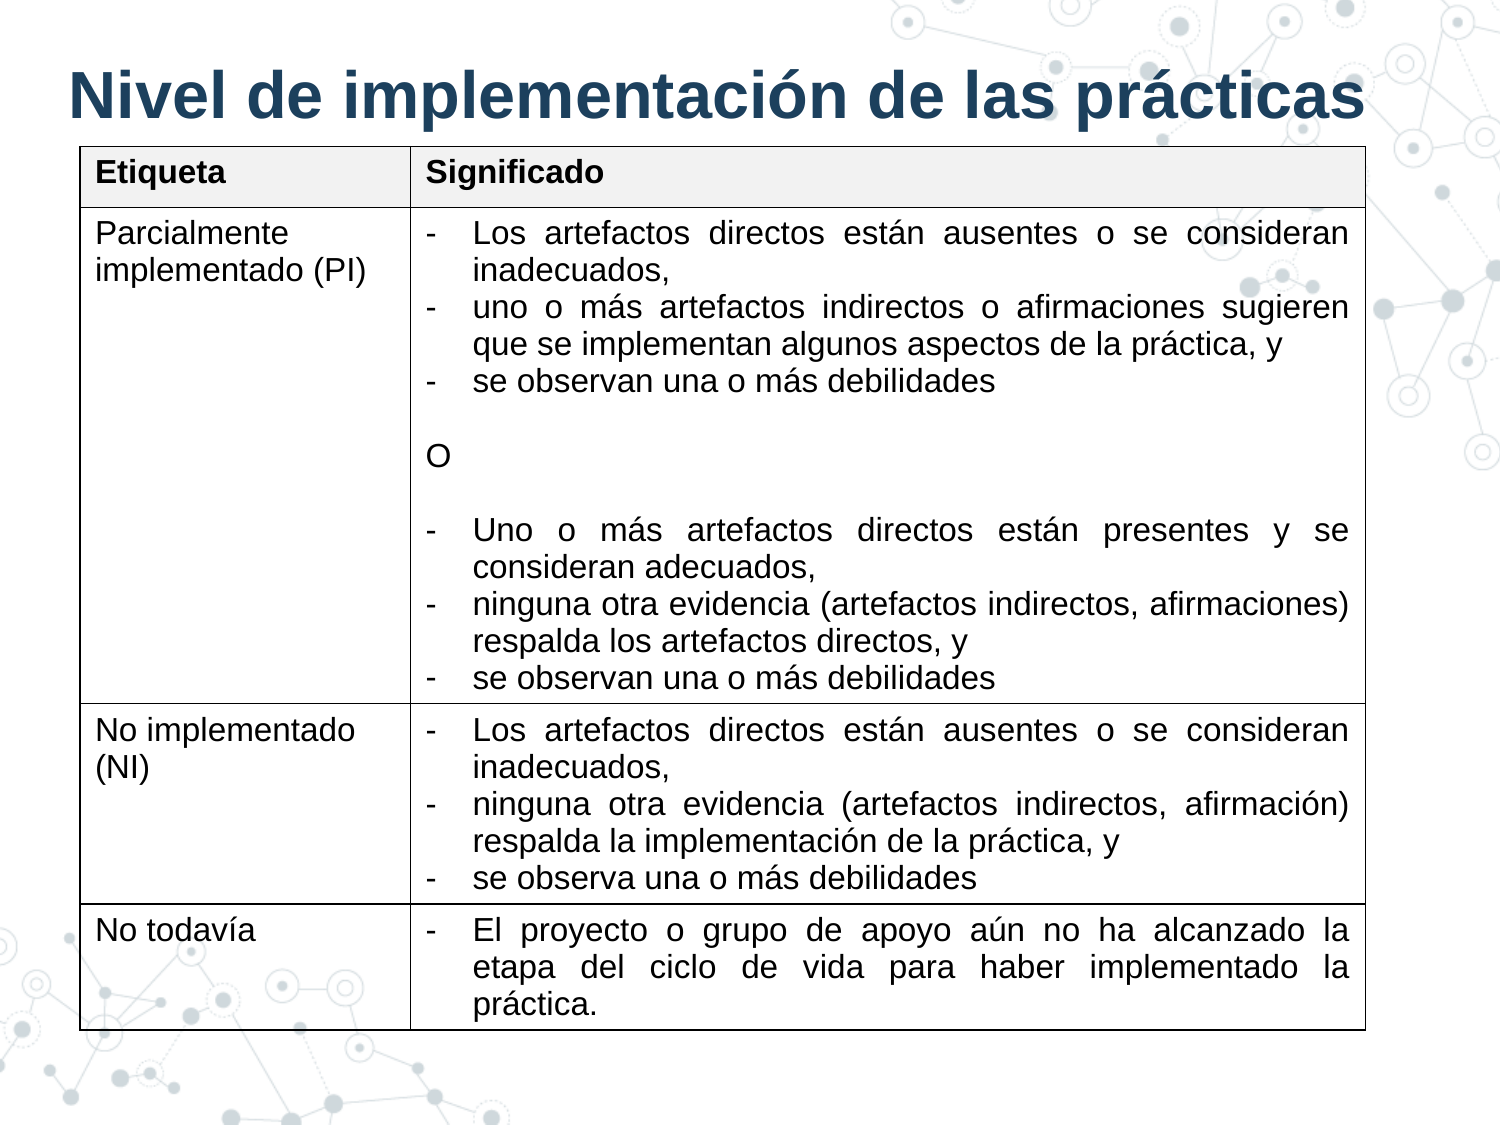

# Nivel de implementación de las prácticas
| Etiqueta | Significado |
| --- | --- |
| Parcialmente implementado (PI) | Los artefactos directos están ausentes o se consideran inadecuados, uno o más artefactos indirectos o afirmaciones sugieren que se implementan algunos aspectos de la práctica, y se observan una o más debilidades O Uno o más artefactos directos están presentes y se consideran adecuados, ninguna otra evidencia (artefactos indirectos, afirmaciones) respalda los artefactos directos, y se observan una o más debilidades |
| No implementado (NI) | Los artefactos directos están ausentes o se consideran inadecuados, ninguna otra evidencia (artefactos indirectos, afirmación) respalda la implementación de la práctica, y se observa una o más debilidades |
| No todavía | El proyecto o grupo de apoyo aún no ha alcanzado la etapa del ciclo de vida para haber implementado la práctica. |